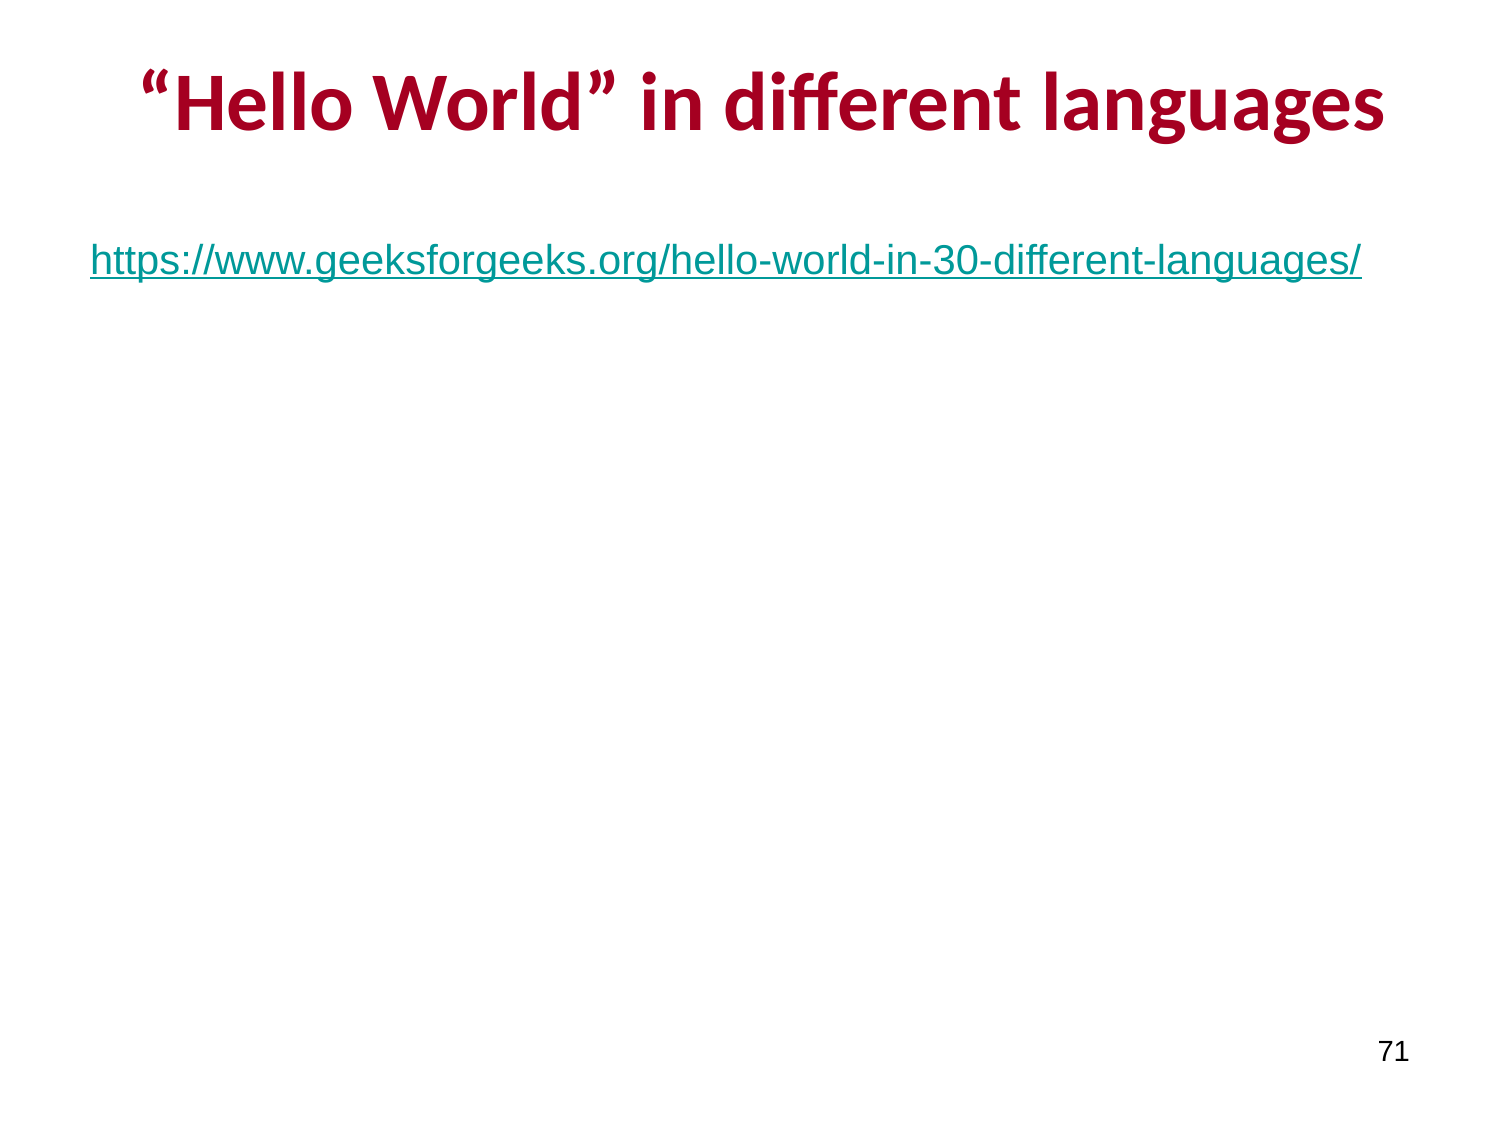

# “Hello World” in different languages
https://www.geeksforgeeks.org/hello-world-in-30-different-languages/

71